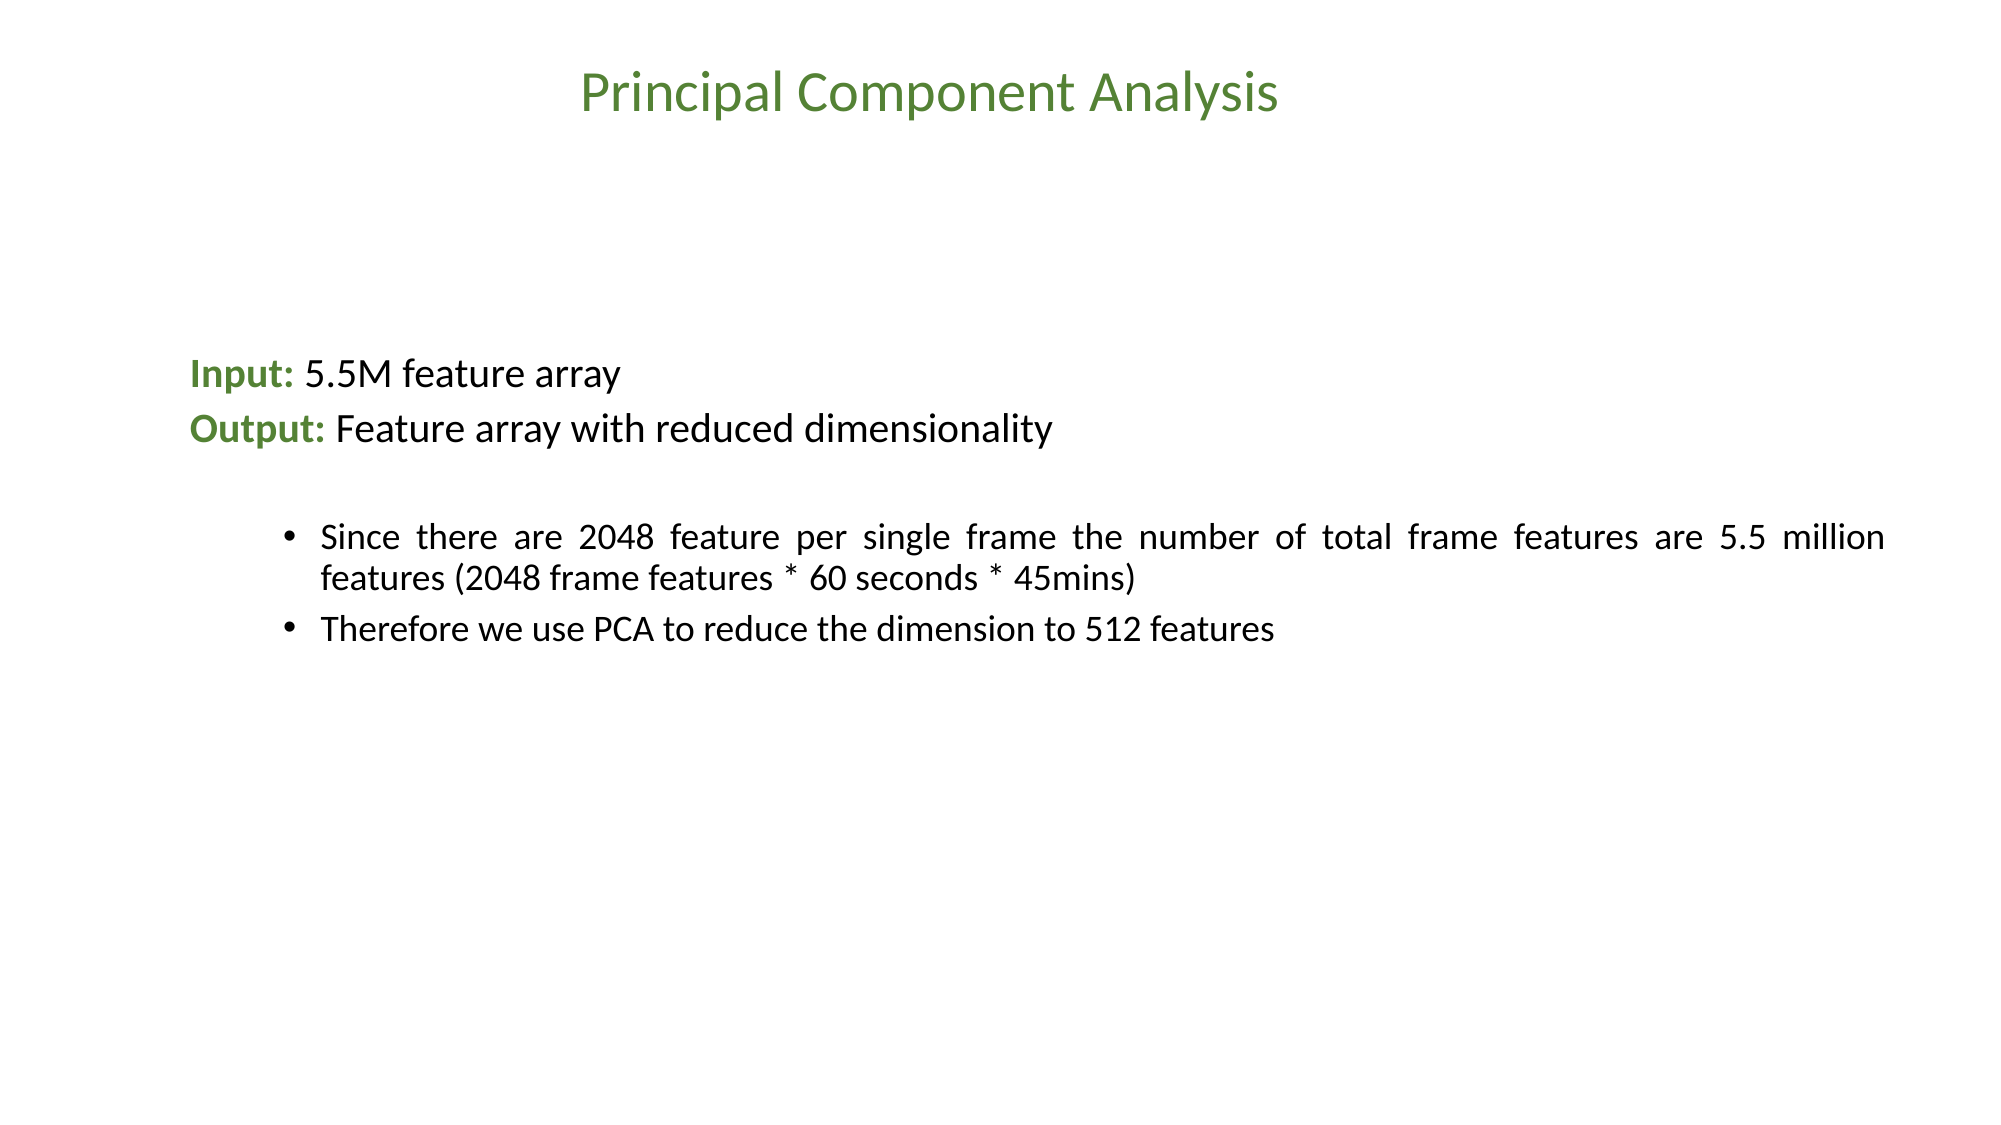

# Principal Component Analysis
      Input: 5.5M feature array
      Output: Feature array with reduced dimensionality

Since there are 2048 feature per single frame the number of total frame features are 5.5 million features (2048 frame features * 60 seconds * 45mins)
Therefore we use PCA to reduce the dimension to 512 features